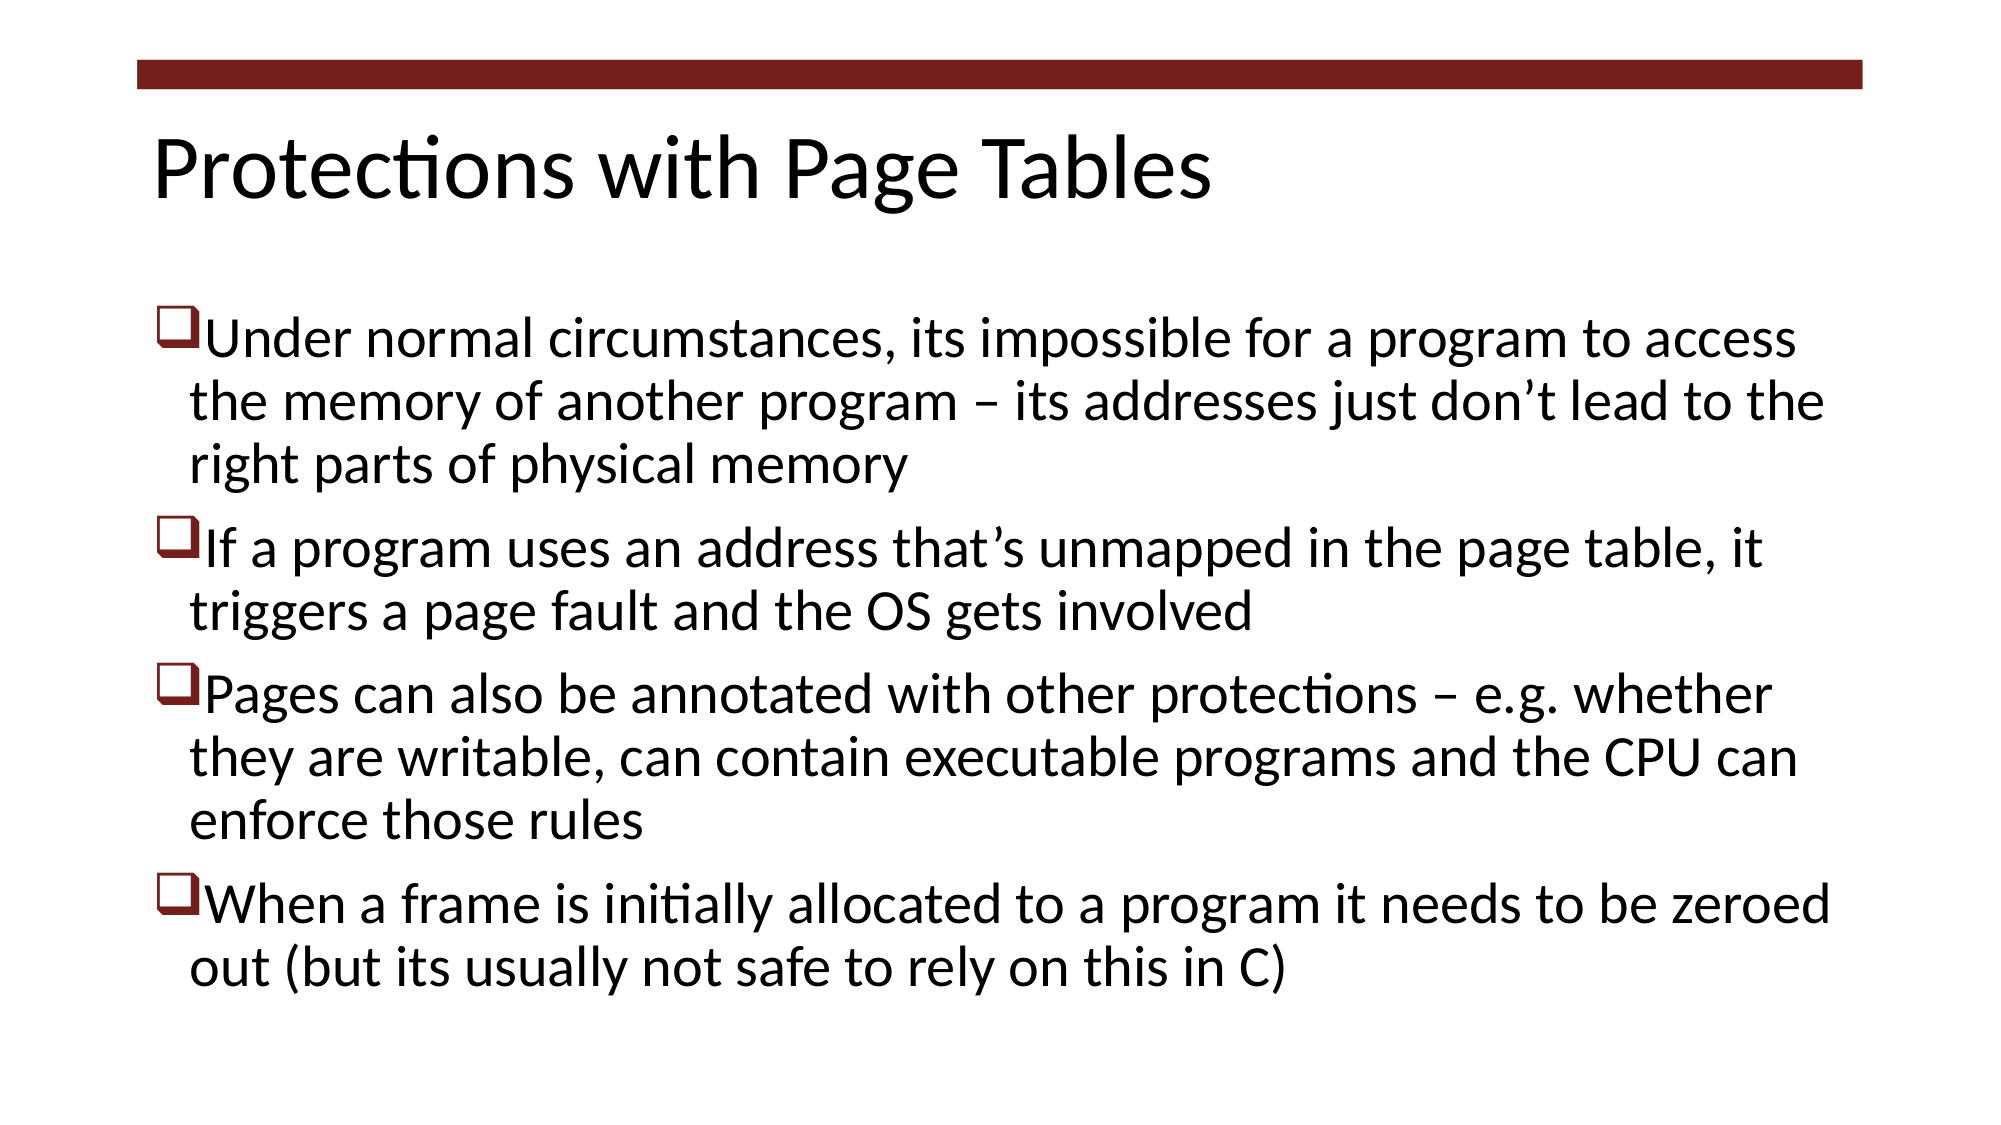

# Protections with Page Tables
Under normal circumstances, its impossible for a program to access the memory of another program – its addresses just don’t lead to the right parts of physical memory
If a program uses an address that’s unmapped in the page table, it triggers a page fault and the OS gets involved
Pages can also be annotated with other protections – e.g. whether they are writable, can contain executable programs and the CPU can enforce those rules
When a frame is initially allocated to a program it needs to be zeroed out (but its usually not safe to rely on this in C)